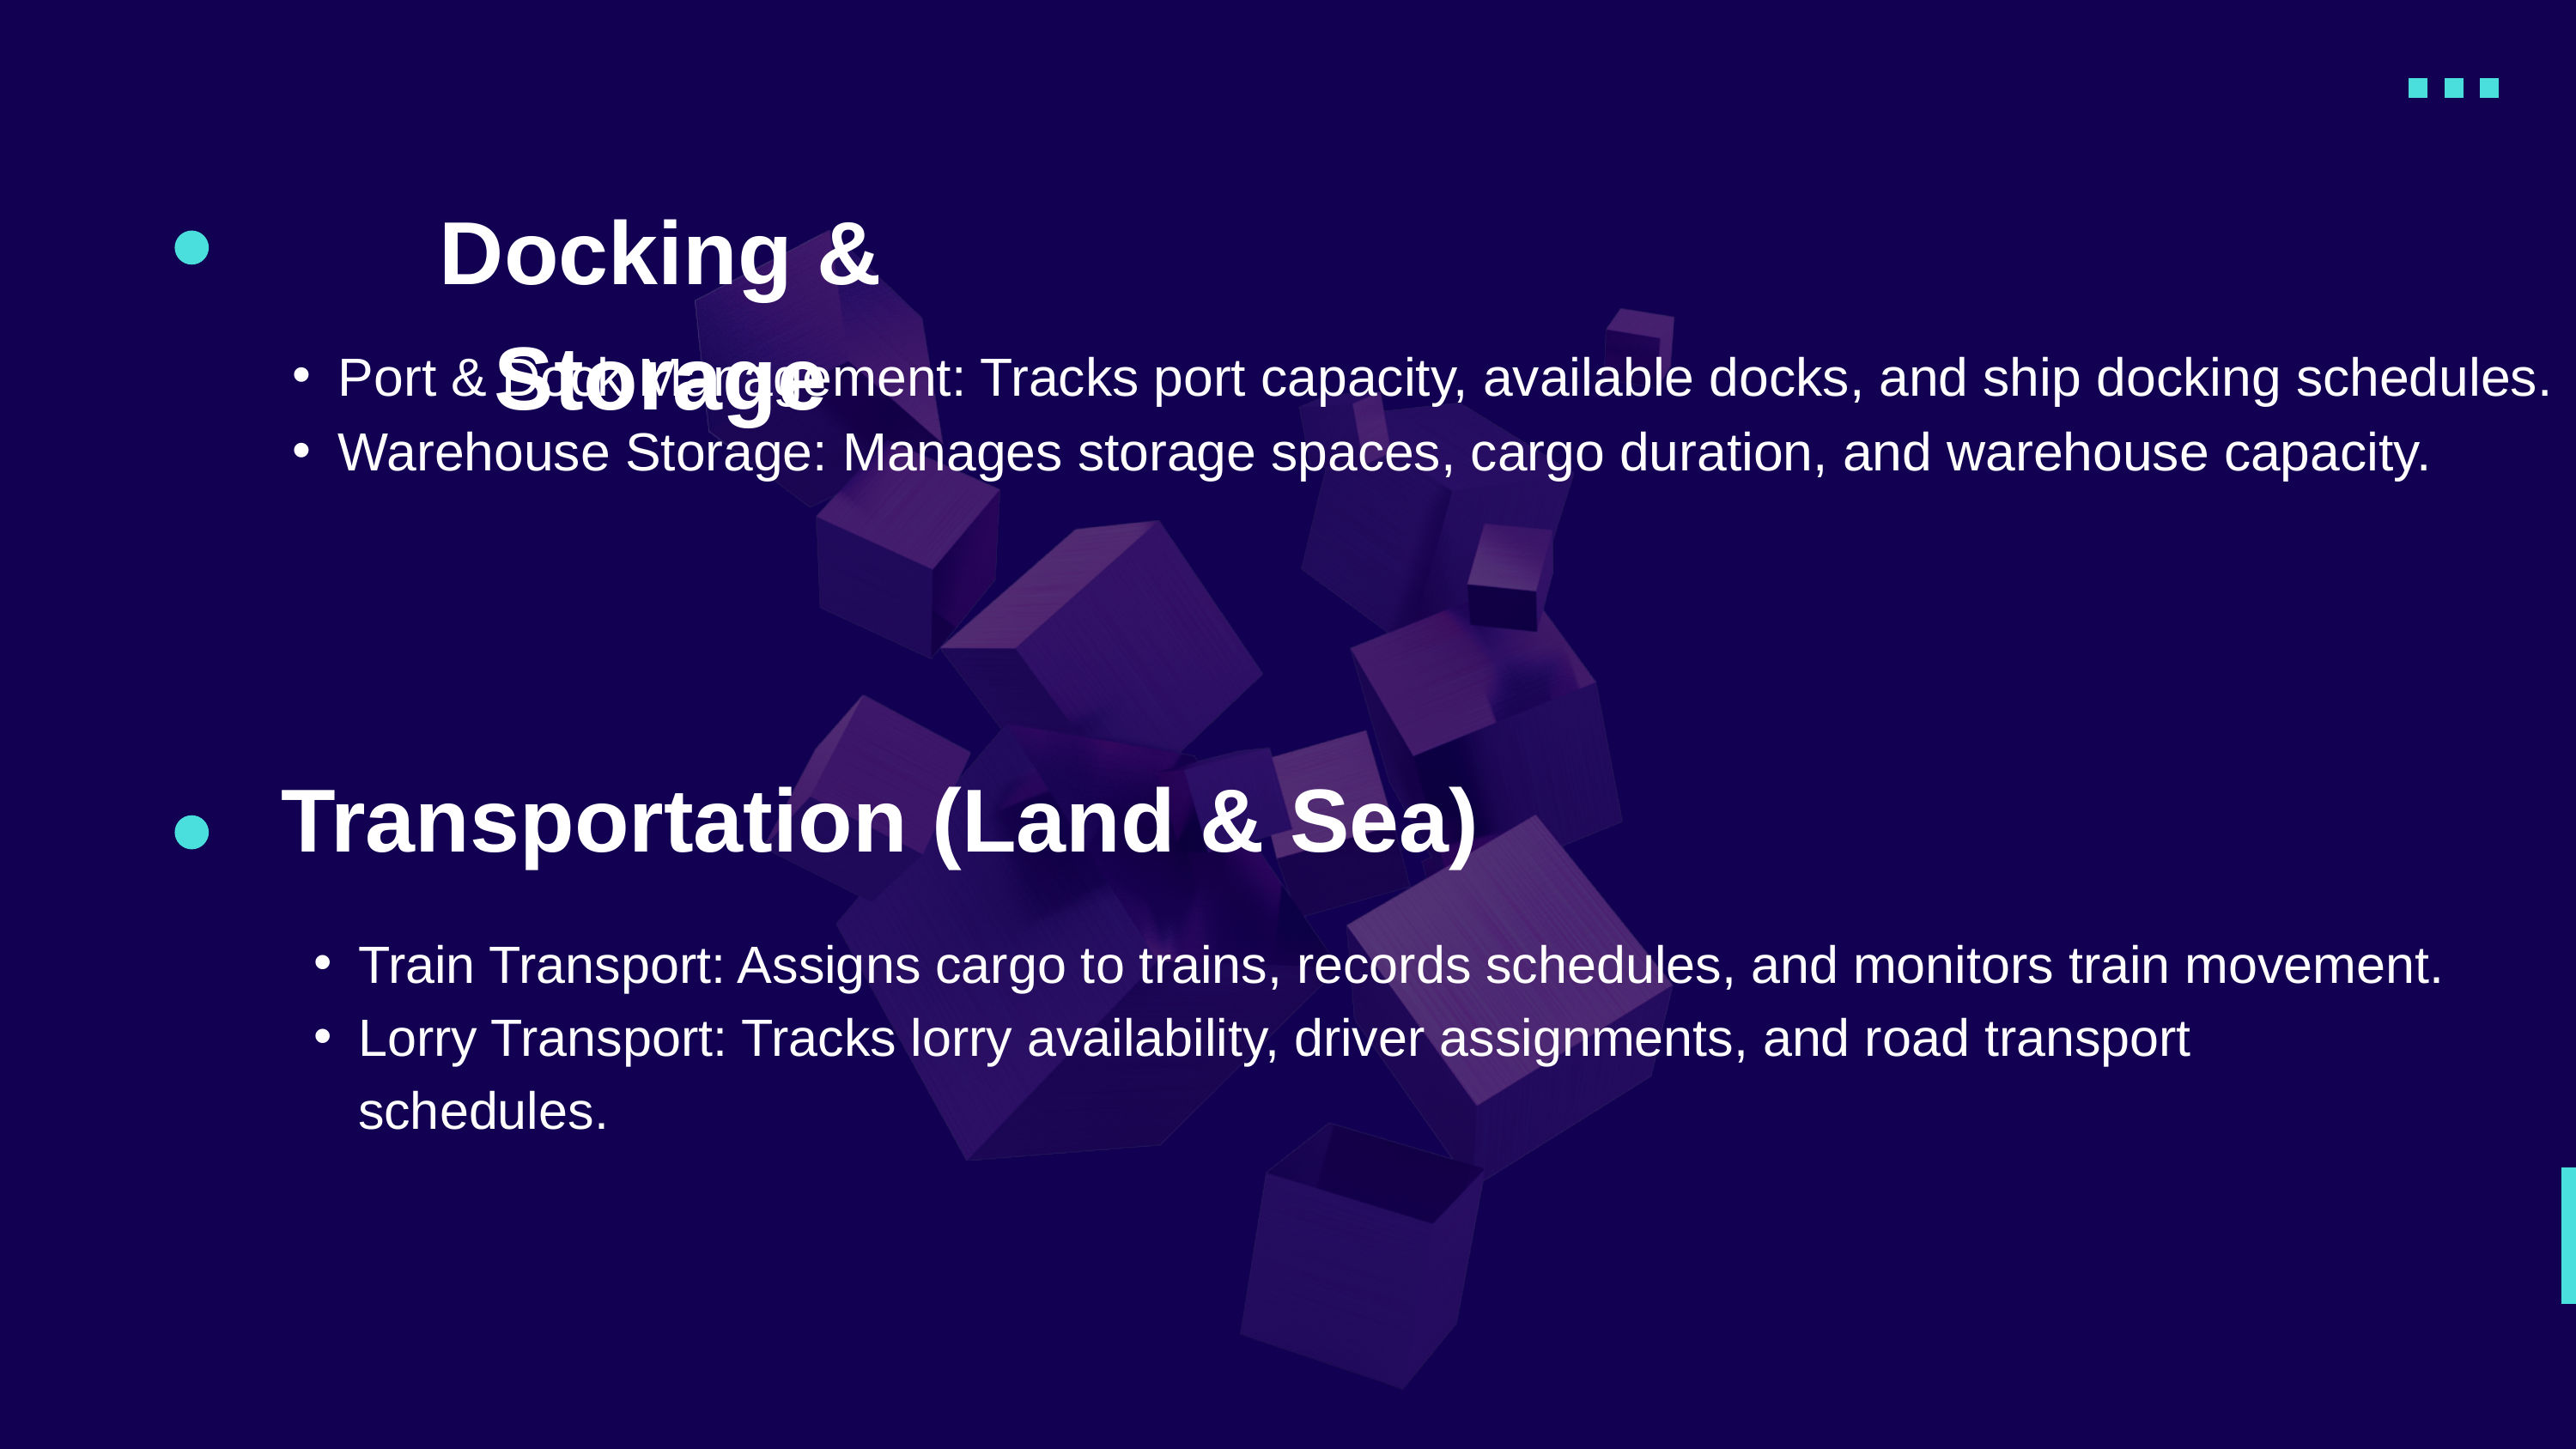

Docking & Storage

Port & Dock Management: Tracks port capacity, available docks, and ship docking schedules.
Warehouse Storage: Manages storage spaces, cargo duration, and warehouse capacity.

Transportation (Land & Sea)

Train Transport: Assigns cargo to trains, records schedules, and monitors train movement.
Lorry Transport: Tracks lorry availability, driver assignments, and road transport schedules.